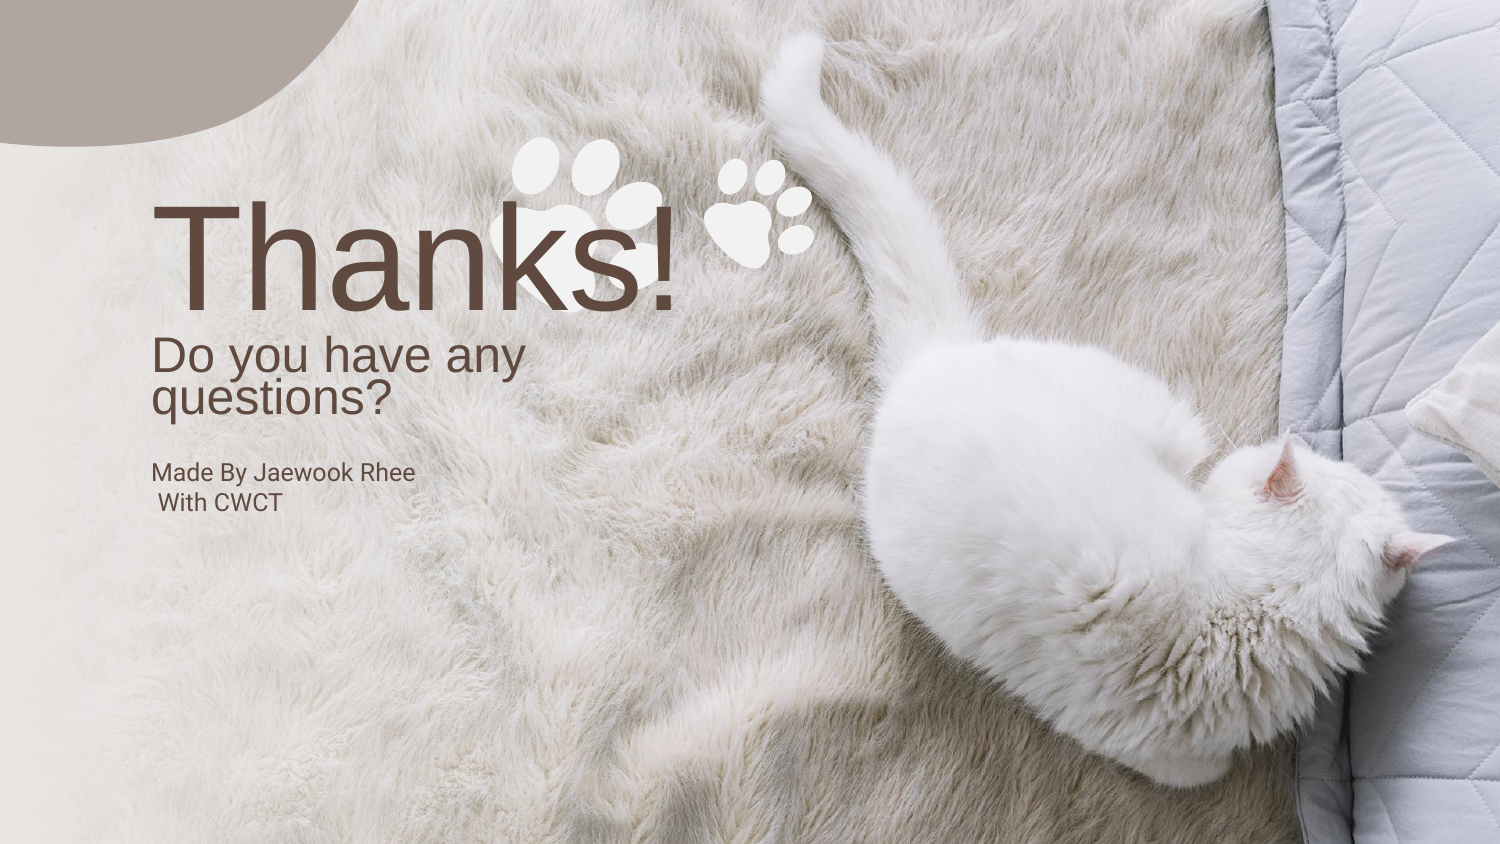

# Thanks!

Do you have any questions?
Made By Jaewook Rhee
 With CWCT